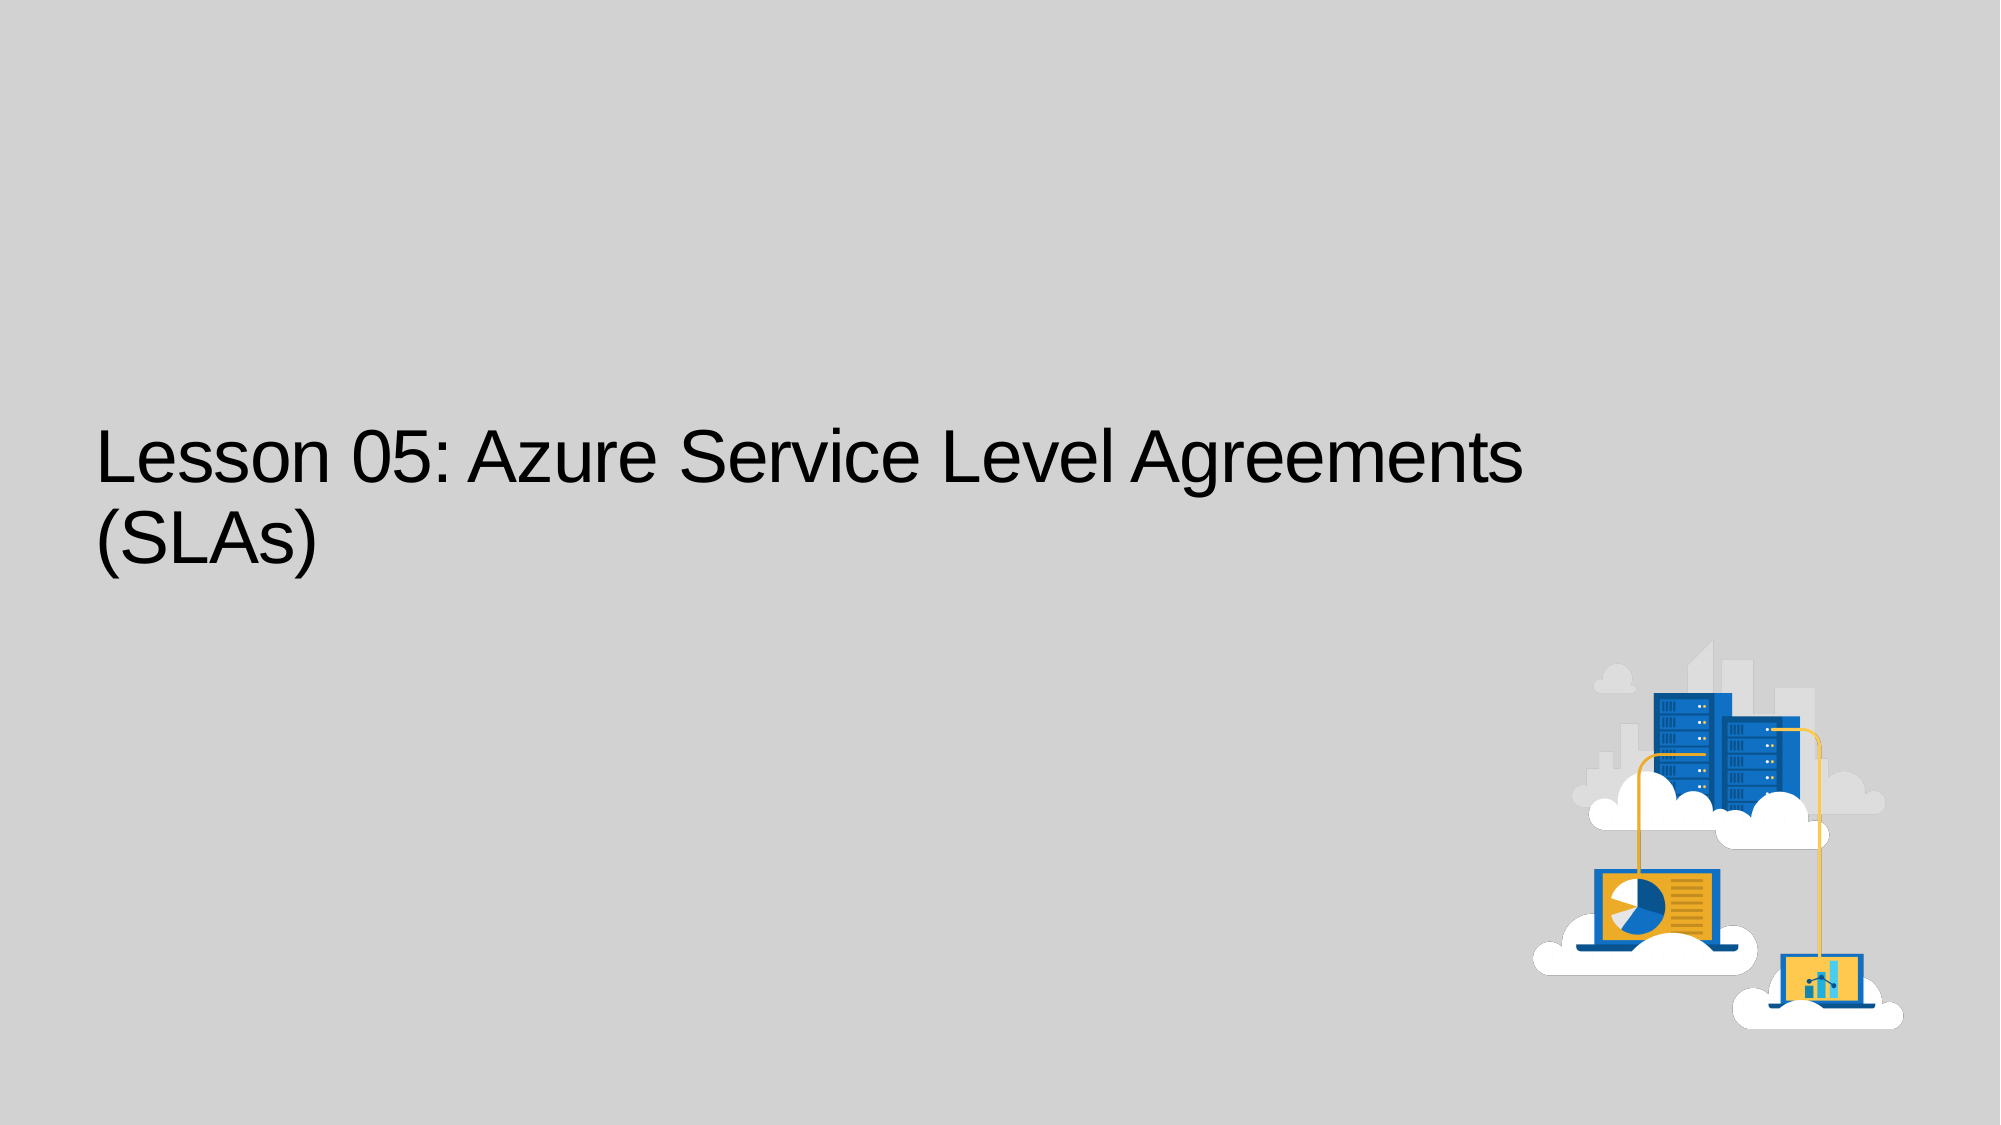

# Lesson 05: Azure Service Level Agreements (SLAs)